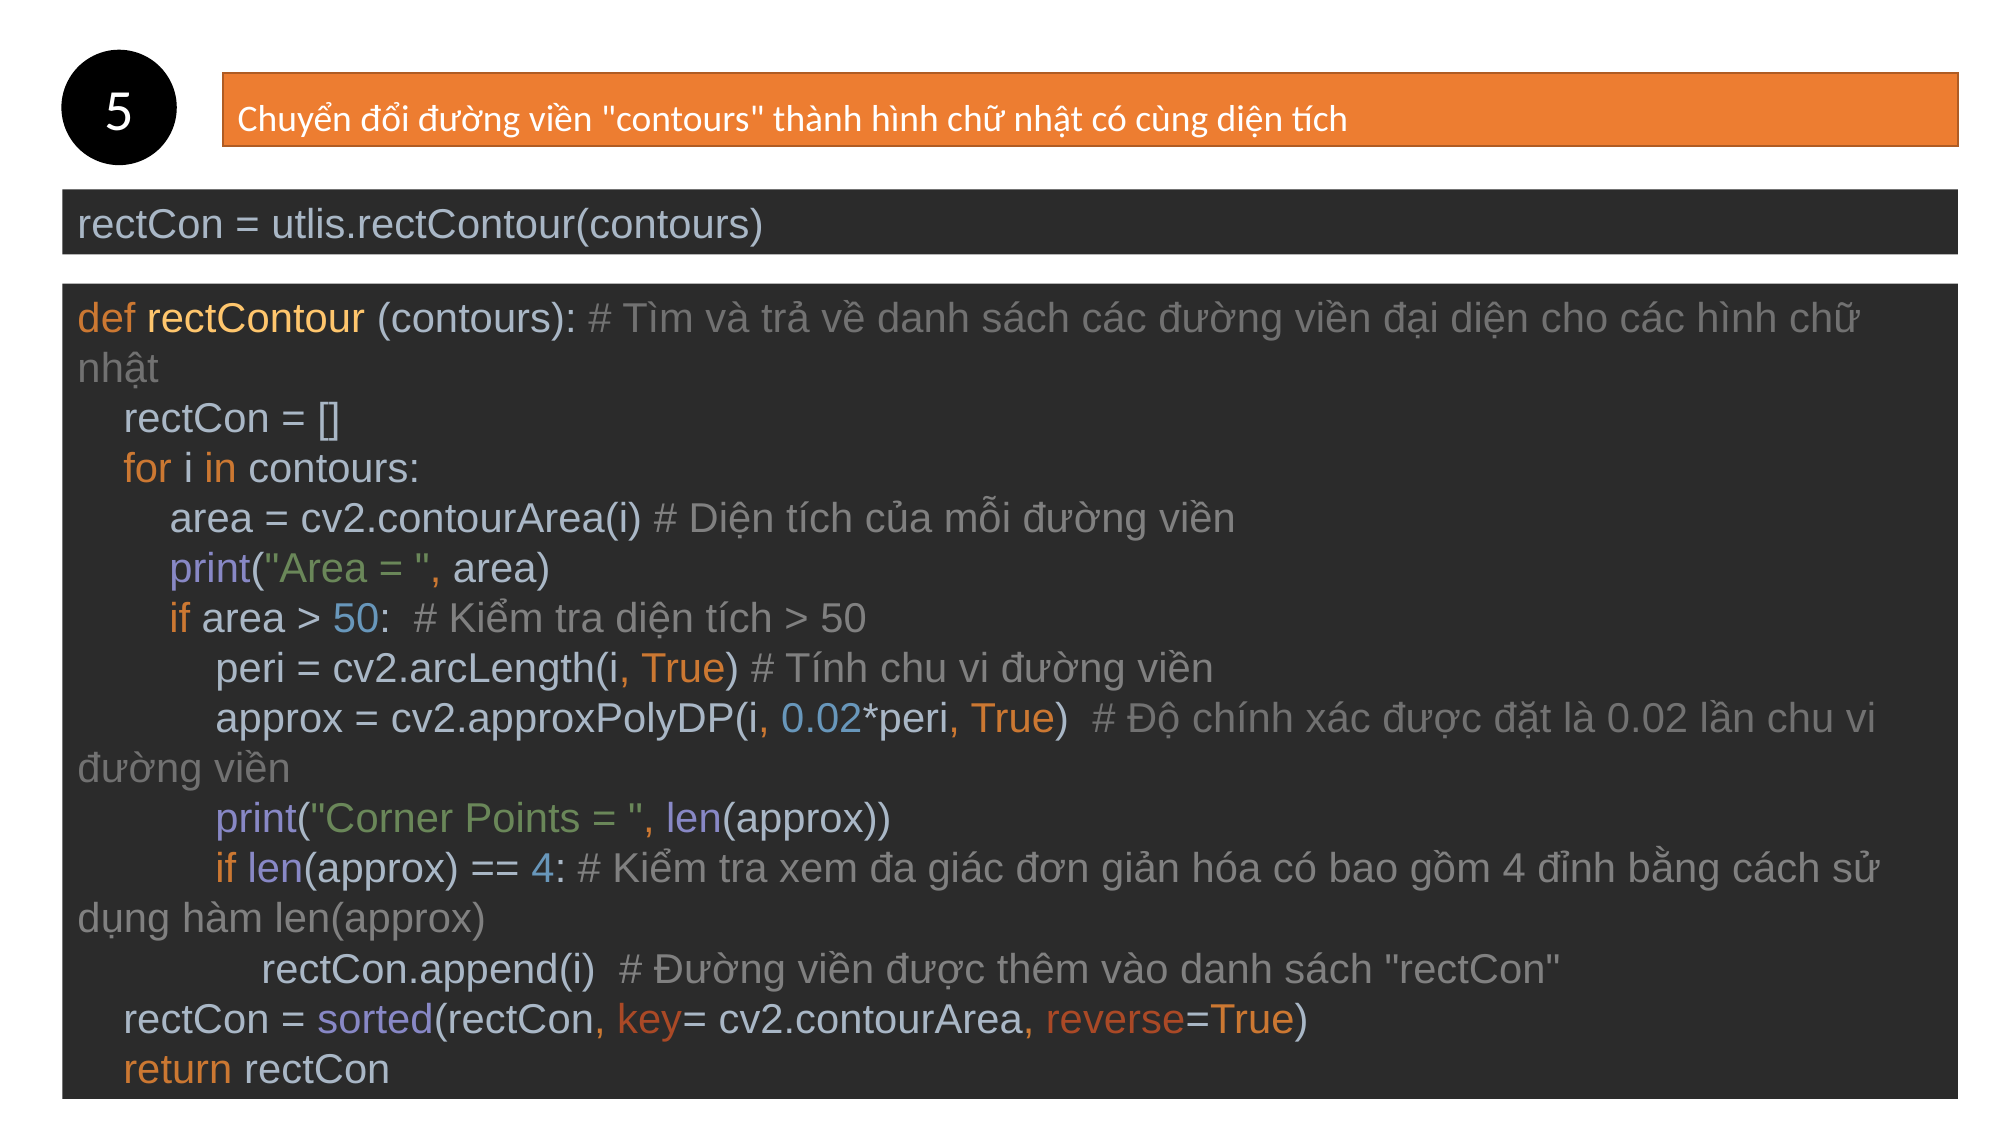

5
Chuyển đổi đường viền "contours" thành hình chữ nhật có cùng diện tích
rectCon = utlis.rectContour(contours)
def rectContour (contours): # Tìm và trả về danh sách các đường viền đại diện cho các hình chữ nhật
    rectCon = []
    for i in contours:
        area = cv2.contourArea(i) # Diện tích của mỗi đường viền
        print("Area = ", area)
        if area > 50:  # Kiểm tra diện tích > 50
            peri = cv2.arcLength(i, True) # Tính chu vi đường viền
            approx = cv2.approxPolyDP(i, 0.02*peri, True)  # Độ chính xác được đặt là 0.02 lần chu vi đường viền
            print("Corner Points = ", len(approx))
            if len(approx) == 4: # Kiểm tra xem đa giác đơn giản hóa có bao gồm 4 đỉnh bằng cách sử dụng hàm len(approx)
                rectCon.append(i)  # Đường viền được thêm vào danh sách "rectCon"
    rectCon = sorted(rectCon, key= cv2.contourArea, reverse=True)
    return rectCon